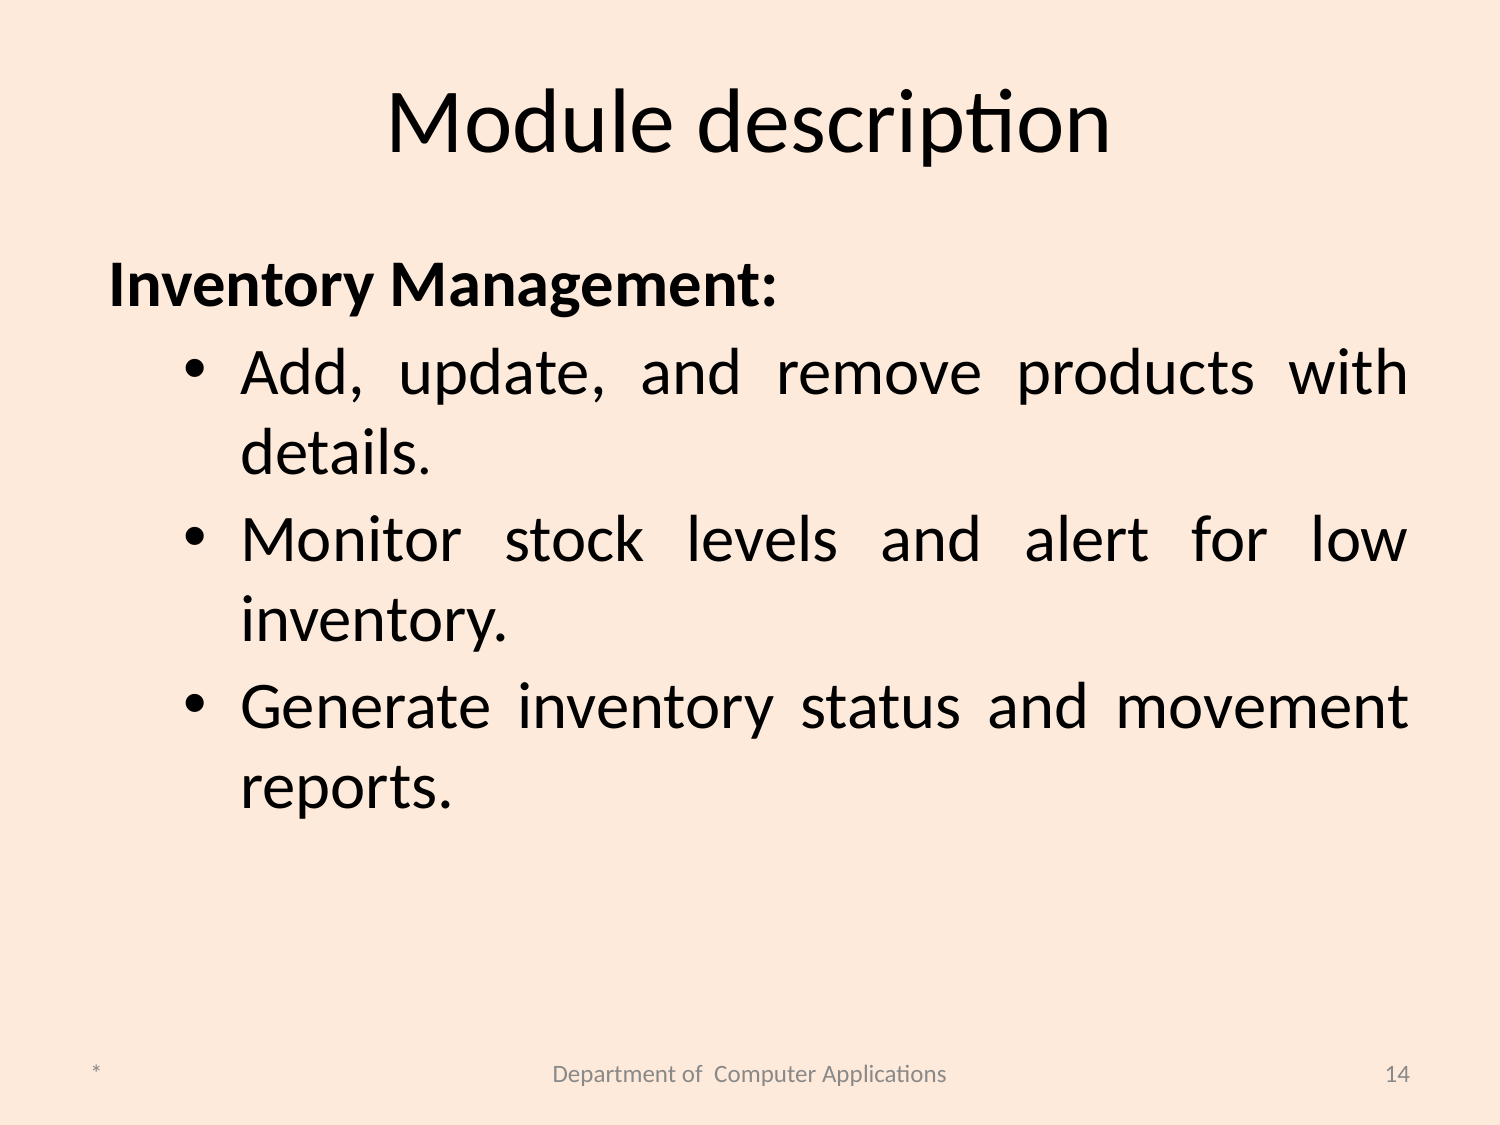

# Module description
Inventory Management:
Add, update, and remove products with details.
Monitor stock levels and alert for low inventory.
Generate inventory status and movement reports.
*
Department of  Computer Applications
14